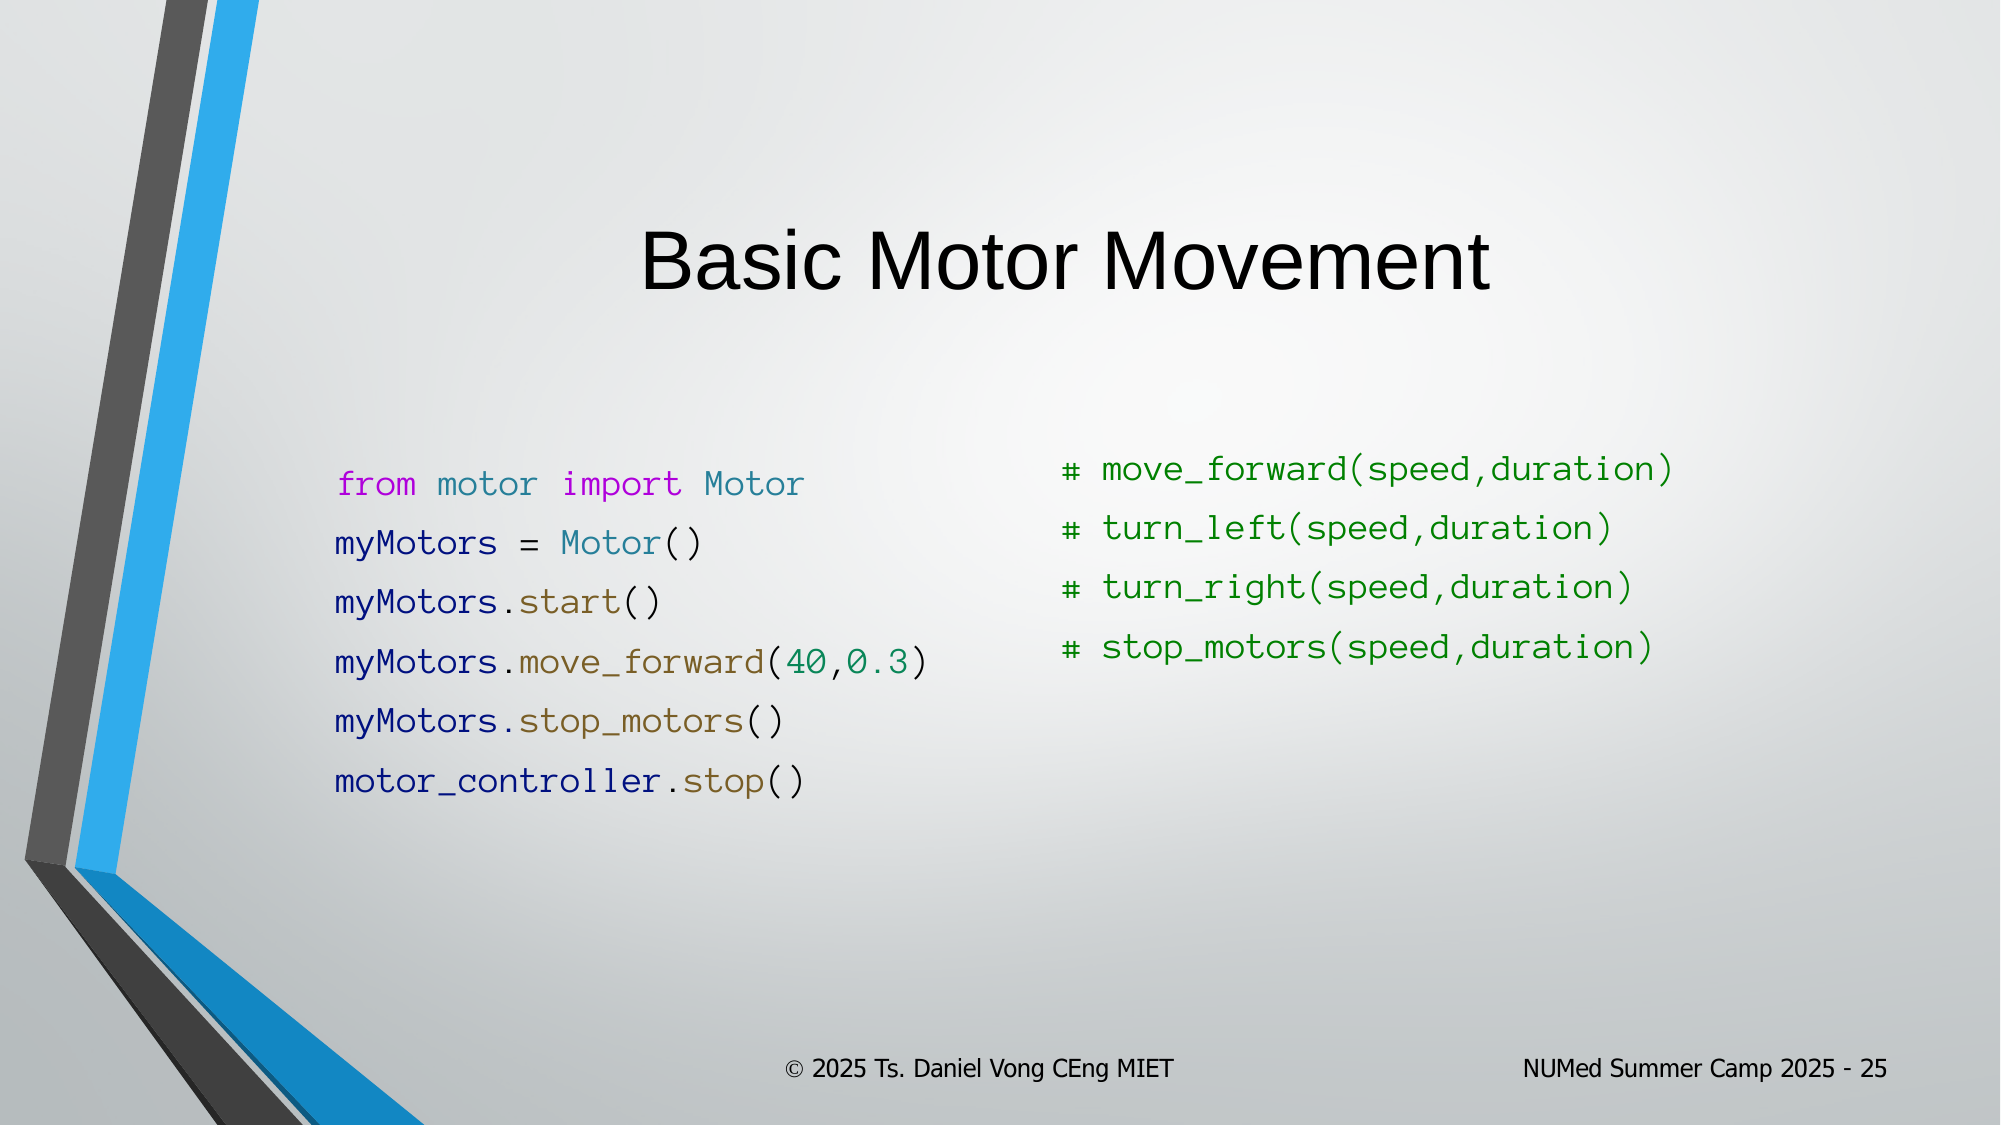

# Basic Motor Movement
# move_forward(speed,duration)

# turn_left(speed,duration)

# turn_right(speed,duration)

# stop_motors(speed,duration)
from motor import Motor

myMotors = Motor()

myMotors.start()

myMotors.move_forward(40,0.3)

myMotors.stop_motors()

motor_controller.stop()